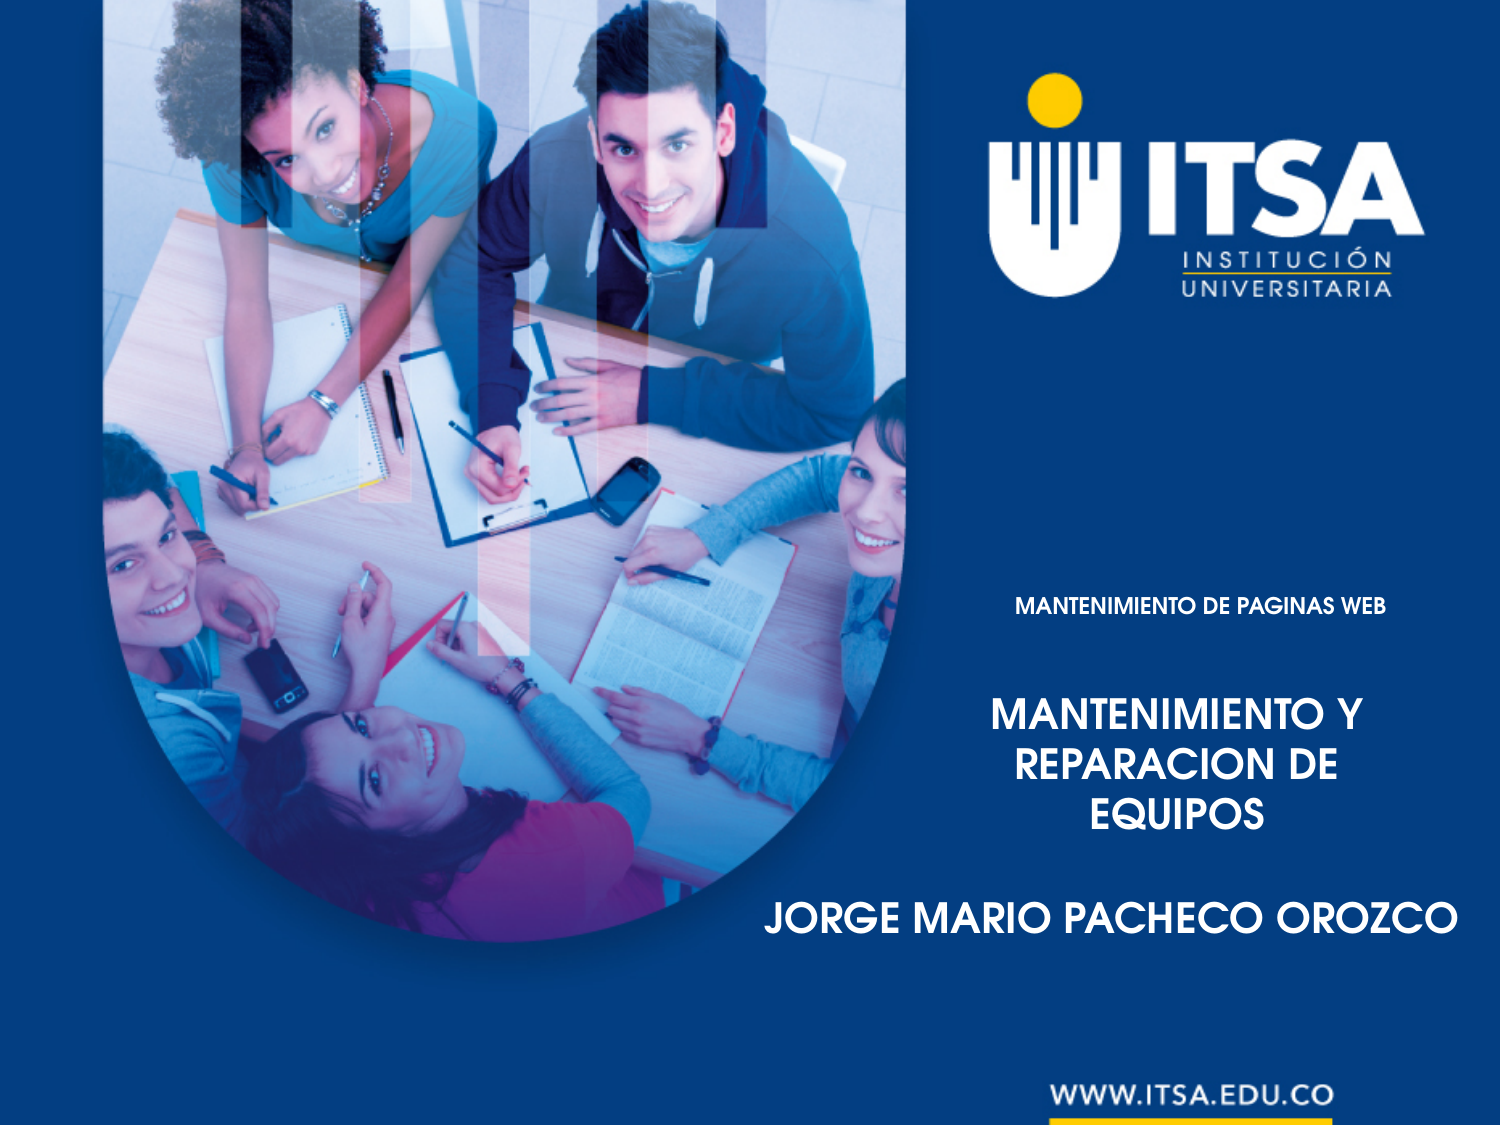

# MANTENIMIENTO DE PAGINAS WEB
MANTENIMIENTO Y REPARACION DE EQUIPOS
JORGE MARIO PACHECO OROZCO